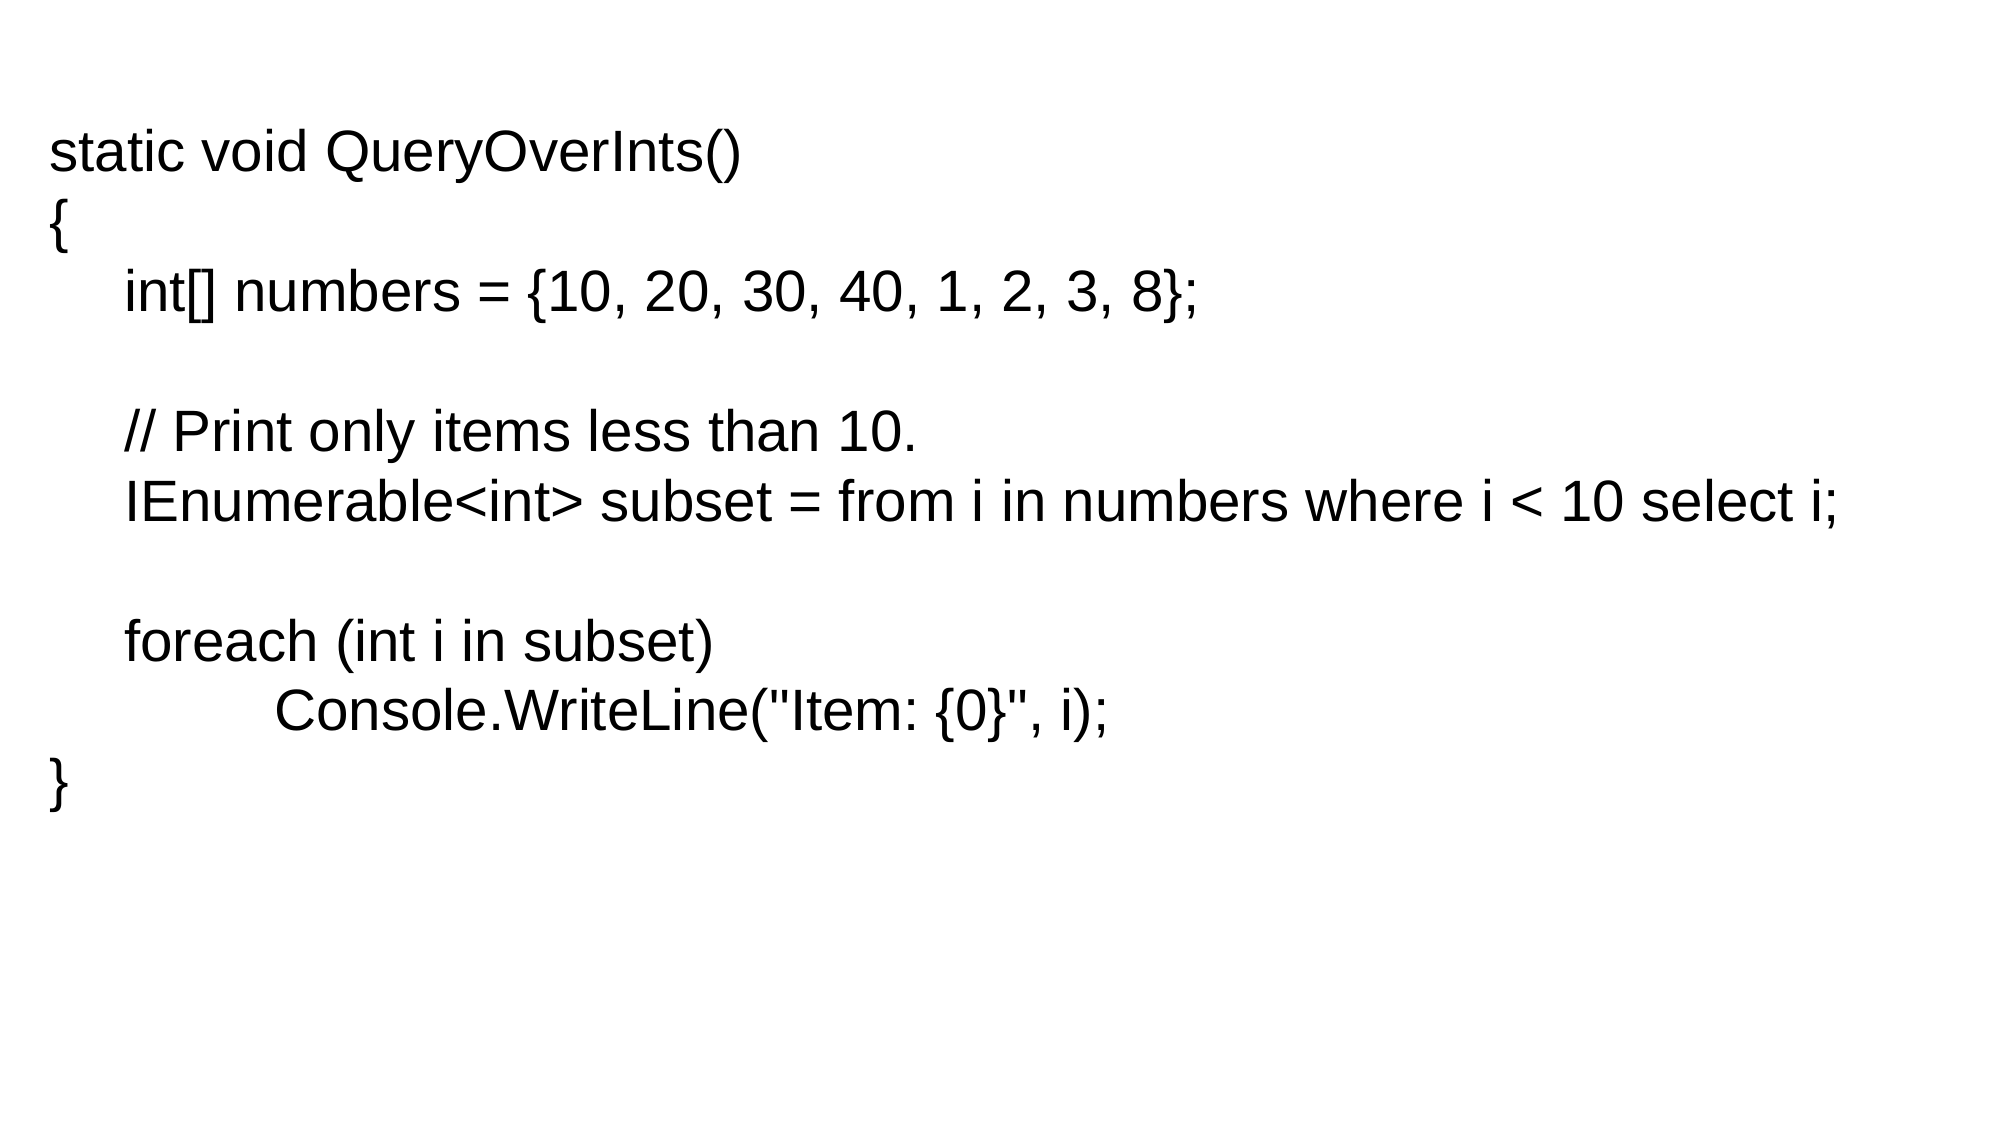

static void QueryOverInts()
{
int[] numbers = {10, 20, 30, 40, 1, 2, 3, 8};

// Print only items less than 10.
IEnumerable<int> subset = from i in numbers where i < 10 select i;

foreach (int i in subset)
	Console.WriteLine("Item: {0}", i);
}